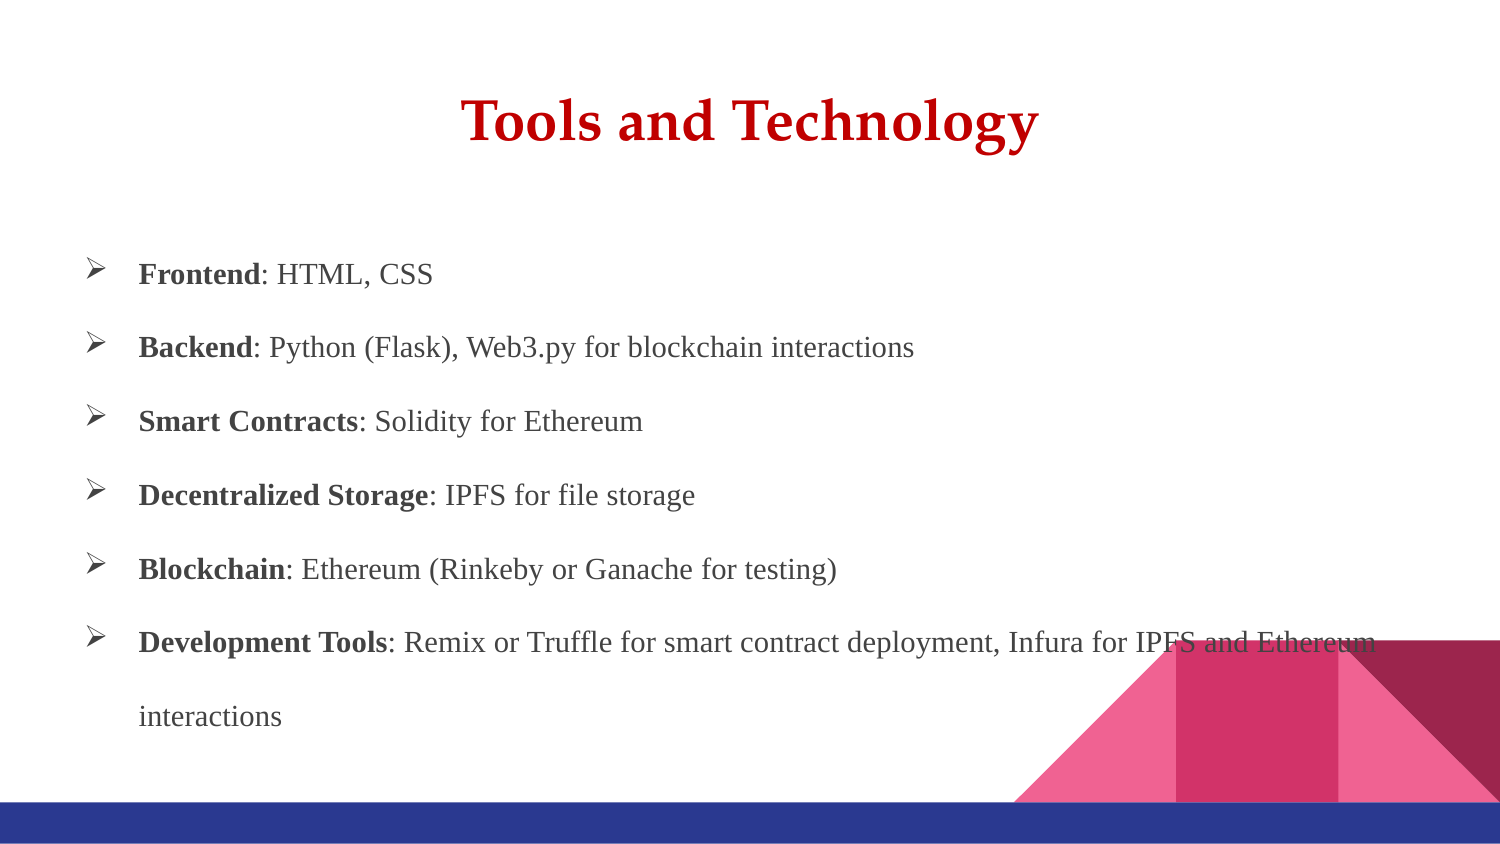

# Tools and Technology
Frontend: HTML, CSS
Backend: Python (Flask), Web3.py for blockchain interactions
Smart Contracts: Solidity for Ethereum
Decentralized Storage: IPFS for file storage
Blockchain: Ethereum (Rinkeby or Ganache for testing)
Development Tools: Remix or Truffle for smart contract deployment, Infura for IPFS and Ethereum interactions